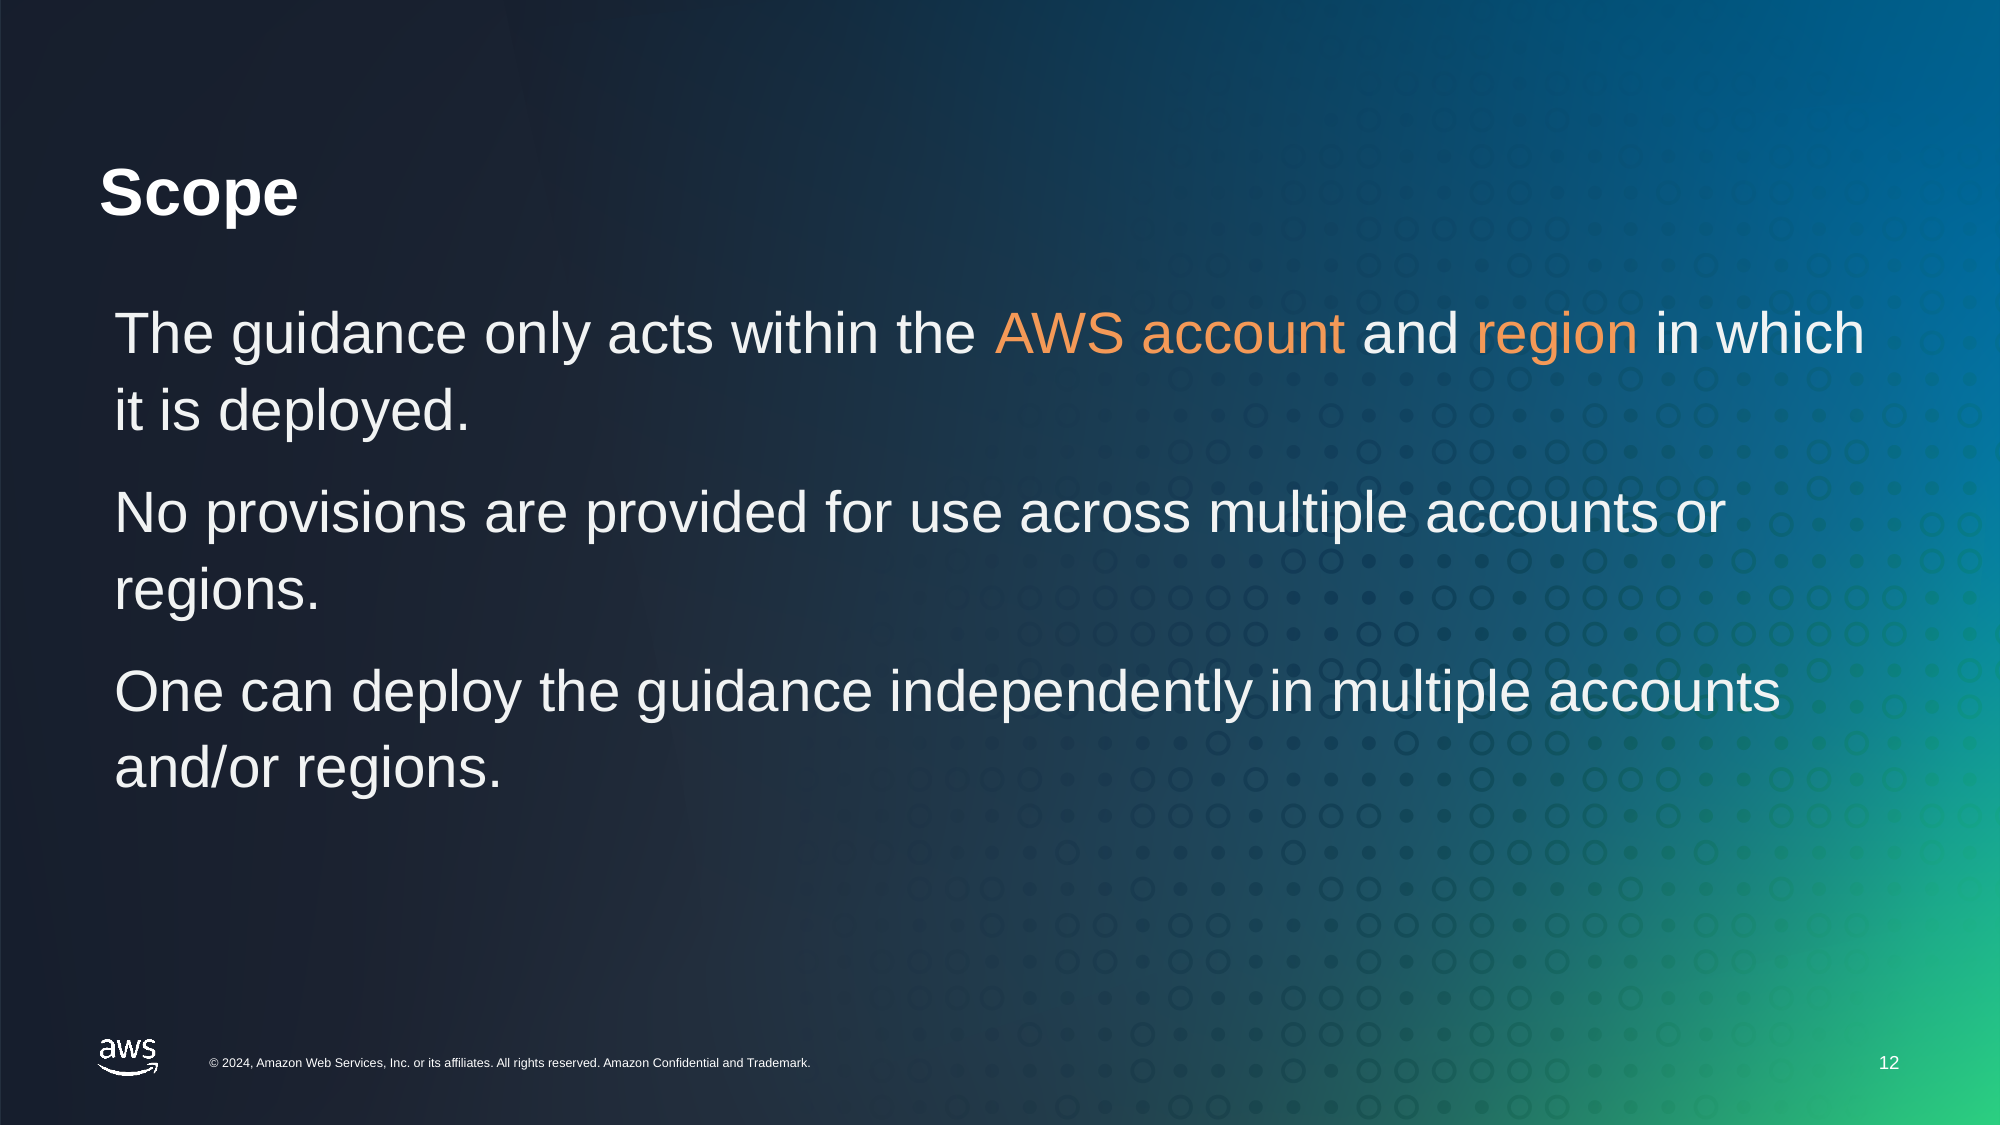

# Scope
The guidance only acts within the AWS account and region in which it is deployed.
No provisions are provided for use across multiple accounts or regions.
One can deploy the guidance independently in multiple accounts and/or regions.
12